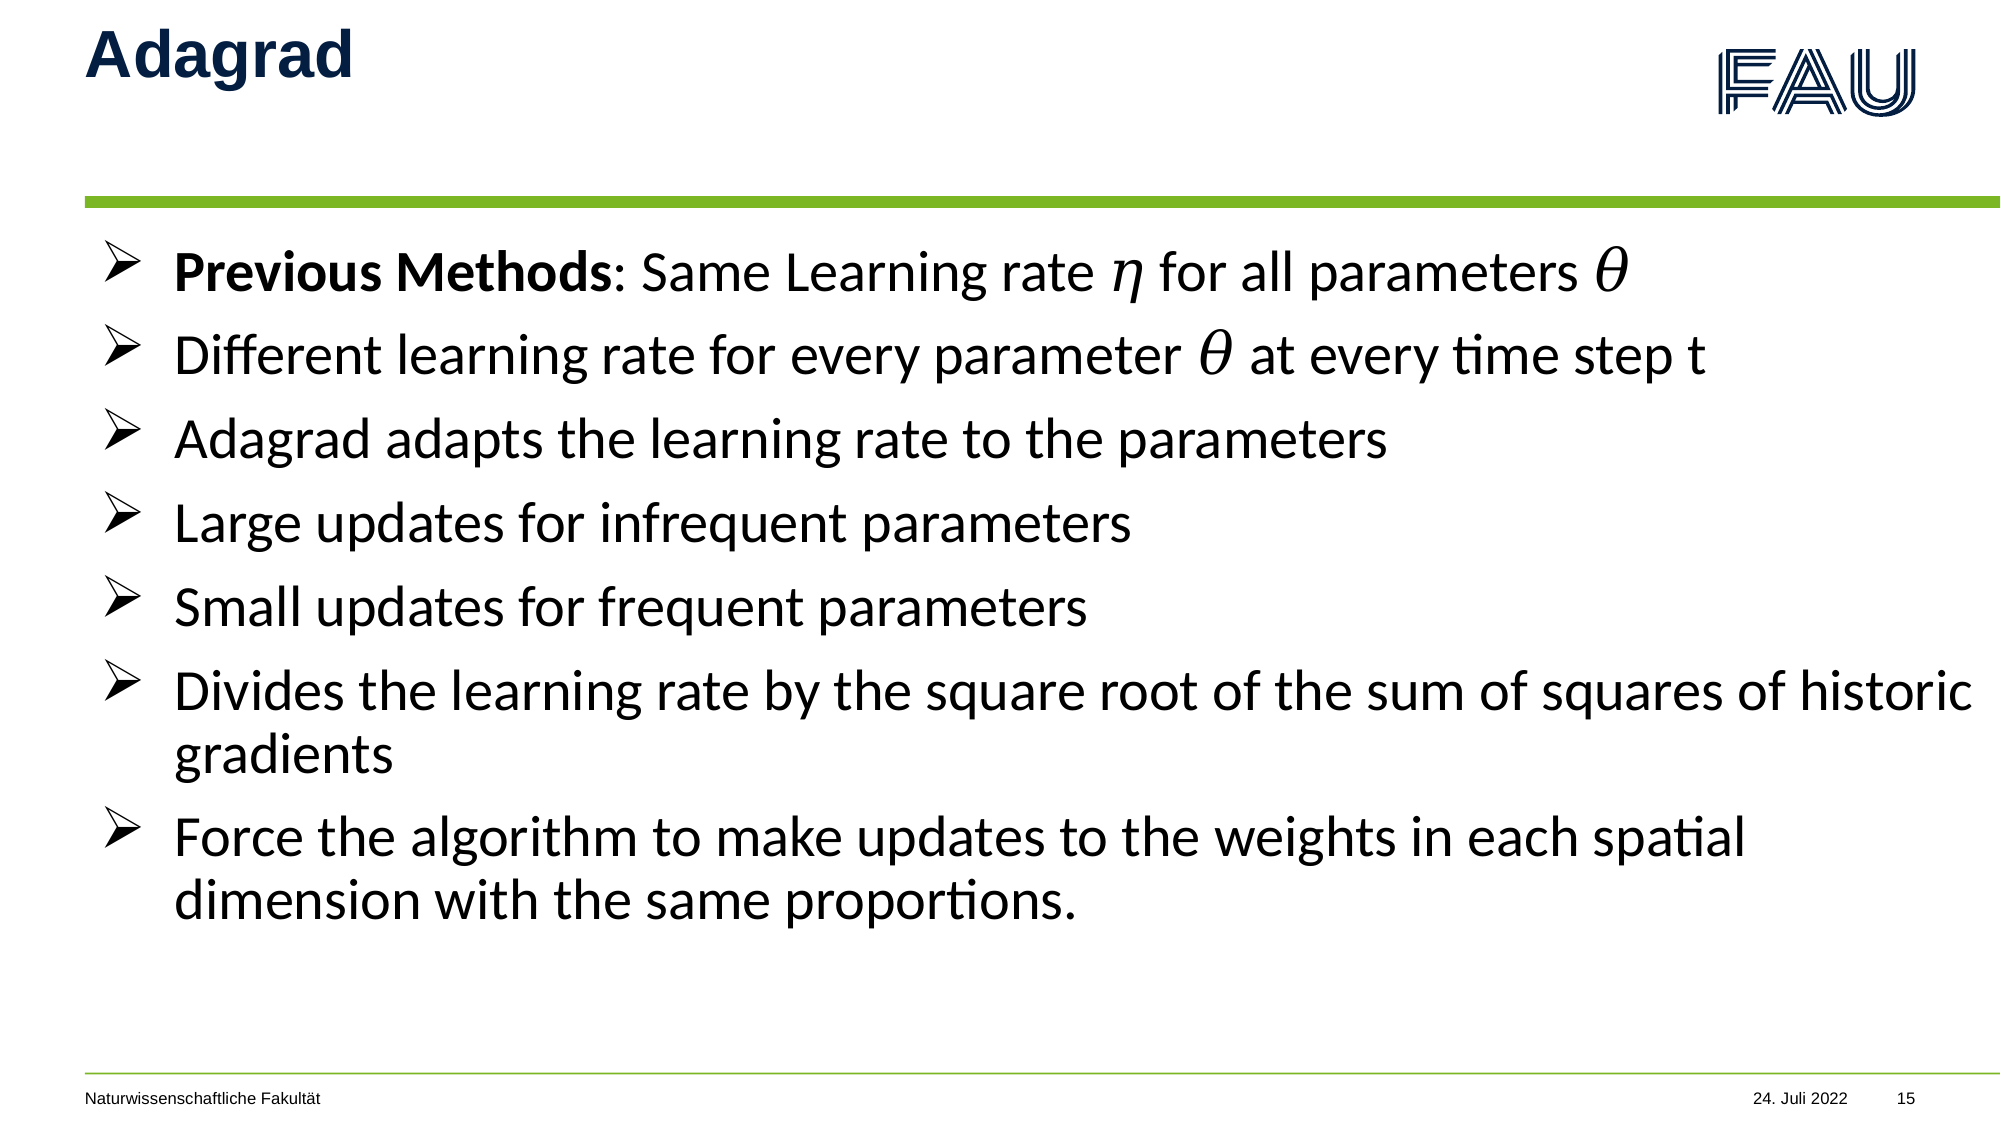

# Adagrad
Previous Methods: Same Learning rate 𝜂 for all parameters 𝜃
Different learning rate for every parameter 𝜃 at every time step t
Adagrad adapts the learning rate to the parameters
Large updates for infrequent parameters
Small updates for frequent parameters
Divides the learning rate by the square root of the sum of squares of historic gradients
Force the algorithm to make updates to the weights in each spatial dimension with the same proportions.

Naturwissenschaftliche Fakultät
24. Juli 2022
15